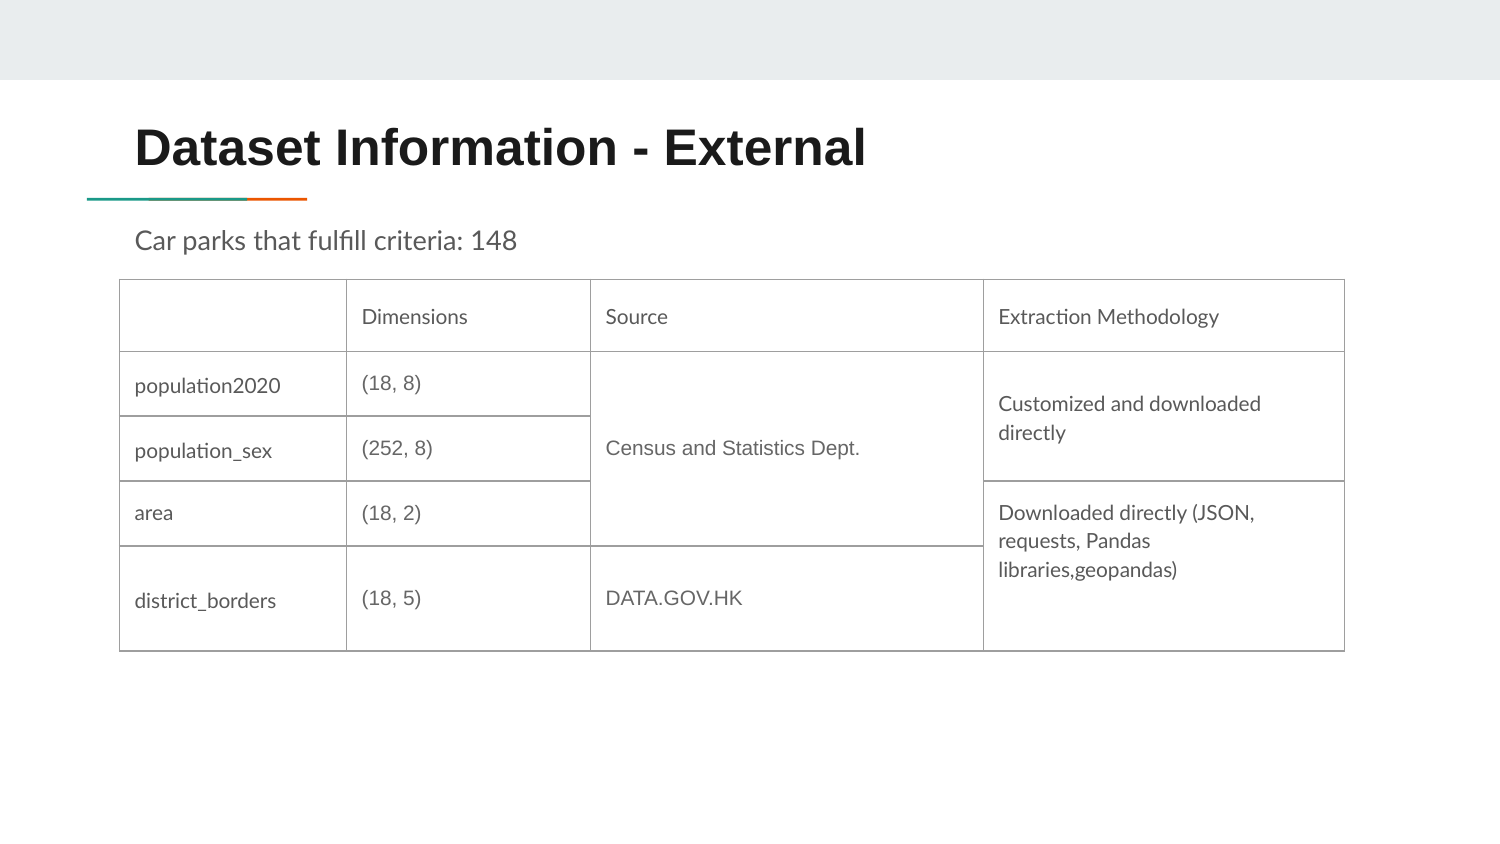

# Dataset Information - External
Car parks that fulfill criteria: 148
|  | Dimensions | Source | Extraction Methodology |
| --- | --- | --- | --- |
| population2020 | (18, 8) | Census and Statistics Dept. | Customized and downloaded directly |
| population\_sex | (252, 8) |  |  |
| area | (18, 2) |  | Downloaded directly (JSON, requests, Pandas libraries,geopandas) |
| district\_borders | (18, 5) | DATA.GOV.HK |  |